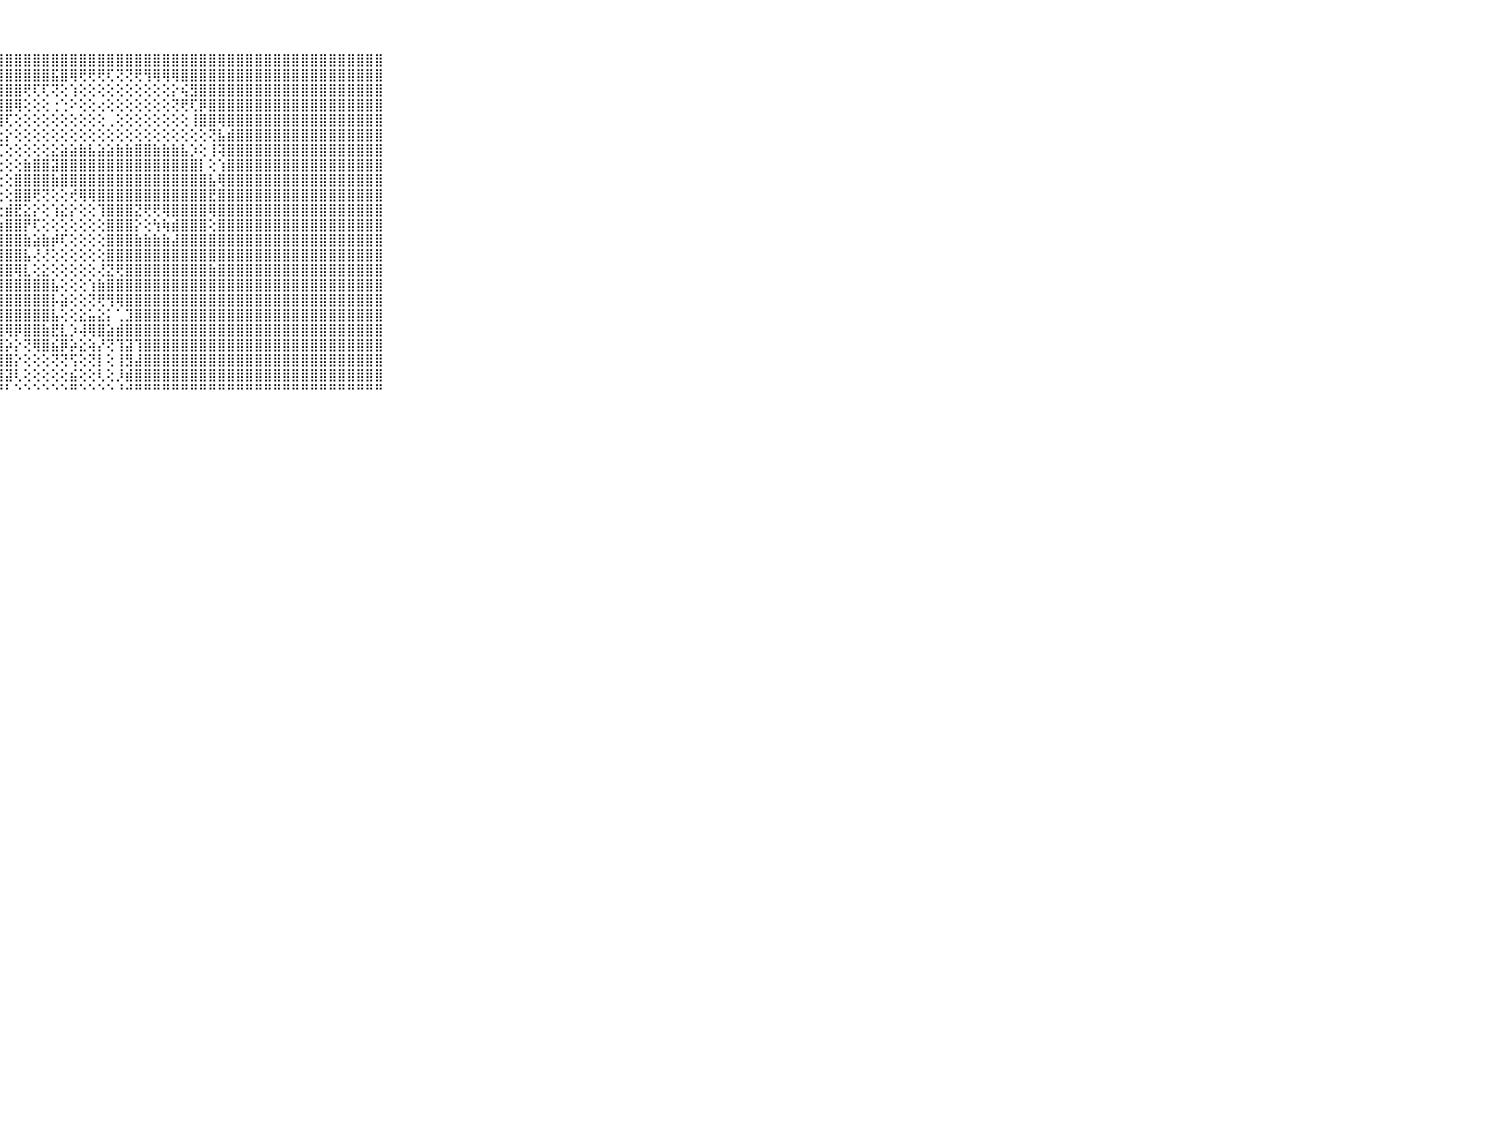

⠀⠀⠀⠀⠀⠀⠀⠀⠀⠀⠀⣿⣿⣿⣿⣿⣿⣿⣿⣿⣿⣿⣿⣿⣿⣿⣿⣿⣿⣿⣿⣿⣿⣿⣿⣿⣿⣿⣿⣿⣿⣿⣿⣿⣿⣿⣿⣿⣿⣿⣿⣿⣿⣿⣿⣿⣿⣿⣿⣿⣿⣿⣿⣿⣿⣿⣿⣿⣿⠀⠀⠀⠀⠀⠀⠀⠀⠀⠀⠀⠀
⠀⠀⠀⠀⠀⠀⠀⠀⠀⠀⠀⣿⣿⣿⣿⣿⣿⣿⣿⣿⣿⣿⣿⣿⣿⣿⣿⣿⣿⣿⣿⣿⣿⣯⣿⢿⢟⢟⢟⢏⢝⢝⢟⢻⢿⢿⢿⣿⣿⣿⣿⣿⣿⣿⣿⣿⣿⣿⣿⣿⣿⣿⣿⣿⣿⣿⣿⣿⣿⠀⠀⠀⠀⠀⠀⠀⠀⠀⠀⠀⠀
⠀⠀⠀⠀⠀⠀⠀⠀⠀⠀⠀⣿⣿⣿⣿⣿⣿⣿⣿⣿⣿⣿⣿⣿⣿⣿⣿⣿⣿⣿⢟⢏⢏⢝⢕⢱⢕⢕⢕⢕⢕⢕⢕⢕⢕⢕⡕⢮⣻⣿⣿⣿⣿⣿⣿⣿⣿⣿⣿⣿⣿⣿⣿⣿⣿⣿⣿⣿⣿⠀⠀⠀⠀⠀⠀⠀⠀⠀⠀⠀⠀
⠀⠀⠀⠀⠀⠀⠀⠀⠀⠀⠀⣿⣿⣿⣿⣿⣿⣿⣿⣿⣿⣿⣿⣿⣿⣿⣿⣿⣿⢿⢕⢕⢕⢐⢑⠕⢕⢕⢔⢕⢕⢕⢕⢕⢕⢕⢝⢟⢏⡿⣿⣿⣿⣿⣿⣿⣿⣿⣿⣿⣿⣿⣿⣿⣿⣿⣿⣿⣿⠀⠀⠀⠀⠀⠀⠀⠀⠀⠀⠀⠀
⠀⠀⠀⠀⠀⠀⠀⠀⠀⠀⠀⣿⣿⣿⣿⣿⣿⣿⣿⣿⣿⣿⣿⣿⣿⡿⣿⢿⢏⢕⢕⢕⢕⢕⢕⢕⢕⢕⢕⢀⢕⢕⢕⢕⢕⢕⢕⢕⢸⣿⣿⢿⣿⣿⣿⣿⣿⣿⣿⣿⣿⣿⣿⣿⣿⣿⣿⣿⣿⠀⠀⠀⠀⠀⠀⠀⠀⠀⠀⠀⠀
⠀⠀⠀⠀⠀⠀⠀⠀⠀⠀⠀⣿⣿⣿⣿⣿⣿⣿⣿⣿⣿⣿⣿⣿⣿⣿⢻⢕⡕⢕⢕⢕⢕⢕⢕⢕⢕⢕⢕⢕⢕⢕⢕⢕⢕⢕⢕⢕⢕⢕⢝⣧⣾⣿⣿⣿⣿⣿⣿⣿⣿⣿⣿⣿⣿⣿⣿⣿⣿⠀⠀⠀⠀⠀⠀⠀⠀⠀⠀⠀⠀
⠀⠀⠀⠀⠀⠀⠀⠀⠀⠀⠀⣿⣿⣿⣿⣿⣿⣿⣿⣿⣿⣿⣿⣿⣿⣼⡝⢏⢕⢕⢕⢕⢕⣕⣵⣵⣷⣧⣵⣵⣷⣷⣿⣿⣷⣷⣷⣧⡱⢕⢸⢽⣿⣿⣿⣿⣿⣿⣿⣿⣿⣿⣿⣿⣿⣿⣿⣿⣿⠀⠀⠀⠀⠀⠀⠀⠀⠀⠀⠀⠀
⠀⠀⠀⠀⠀⠀⠀⠀⠀⠀⠀⣿⣿⣿⣿⣿⣿⣿⣿⣿⣿⣿⣿⣿⣿⣿⢕⢕⢕⢕⣷⣿⣿⣽⣿⣿⣿⣿⣿⣿⣿⣿⣿⣿⣿⣿⣿⣿⣿⡇⢕⢱⣿⣿⣿⣿⣿⣿⣿⣿⣿⣿⣿⣿⣿⣿⣿⣿⣿⠀⠀⠀⠀⠀⠀⠀⠀⠀⠀⠀⠀
⠀⠀⠀⠀⠀⠀⠀⠀⠀⠀⠀⣿⣿⣿⣿⣿⣿⣿⣿⣿⣿⣿⣿⣿⣿⡏⢕⢕⢕⣿⣿⣿⣿⣷⣿⣿⣿⣿⣿⣿⣿⣿⣿⣿⣿⣿⣿⣿⣿⣿⣧⢿⣿⣿⣿⣿⣿⣿⣿⣿⣿⣿⣿⣿⣿⣿⣿⣿⣿⠀⠀⠀⠀⠀⠀⠀⠀⠀⠀⠀⠀
⠀⠀⠀⠀⠀⠀⠀⠀⠀⠀⠀⣿⣿⣿⣿⣿⣿⣿⣿⣿⣿⣿⣿⣿⣿⡇⢕⢕⢕⣿⣿⢟⢝⢕⢕⢞⢿⢿⣿⣿⣿⣿⣿⣿⣿⣿⣿⣿⣿⣿⣟⣿⣿⣿⣿⣿⣿⣿⣿⣿⣿⣿⣿⣿⣿⣿⣿⣿⣿⠀⠀⠀⠀⠀⠀⠀⠀⠀⠀⠀⠀
⠀⠀⠀⠀⠀⠀⠀⠀⠀⠀⠀⣿⣿⣿⣿⣿⣿⣿⣿⣿⣿⣿⣿⣿⣿⡕⢕⢕⣾⣟⣕⡕⢕⢱⣕⡕⢕⢕⢹⣿⣿⣿⣝⢟⢟⢿⣿⣿⣿⣿⢿⣿⣿⣿⣿⣿⣿⣿⣿⣿⣿⣿⣿⣿⣿⣿⣿⣿⣿⠀⠀⠀⠀⠀⠀⠀⠀⠀⠀⠀⠀
⠀⠀⠀⠀⠀⠀⠀⠀⠀⠀⠀⣿⣿⣿⣿⣿⣿⣿⣿⣿⣿⣿⣿⣿⣿⡕⢕⢱⣿⣿⡟⢏⢕⢕⢕⢕⢕⢕⢕⣿⣿⣿⡕⢕⢳⢷⣾⣿⣿⣿⢕⣿⣿⣿⣿⣿⣿⣿⣿⣿⣿⣿⣿⣿⣿⣿⣿⣿⣿⠀⠀⠀⠀⠀⠀⠀⠀⠀⠀⠀⠀
⠀⠀⠀⠀⠀⠀⠀⠀⠀⠀⠀⣿⣿⣿⣿⣿⣿⣿⣿⣿⣿⣿⣿⣿⢿⡧⢵⣾⣿⣿⣷⣵⣷⡾⢏⢕⢕⢕⢕⣿⣿⣿⣷⣷⣷⣷⣼⣿⣿⣿⣿⣿⣿⣿⣿⣿⣿⣿⣿⣿⣿⣿⣿⣿⣿⣿⣿⣿⣿⠀⠀⠀⠀⠀⠀⠀⠀⠀⠀⠀⠀
⠀⠀⠀⠀⠀⠀⠀⠀⠀⠀⠀⣿⣿⣿⣿⣿⣿⣿⣿⣿⣿⣿⣿⣷⣿⡜⢸⣿⣿⣿⣧⢜⢜⢕⢕⢕⢕⢕⢕⣿⣿⣿⣿⣿⣿⣿⣿⣿⣿⣿⣿⣿⣿⣿⣿⣿⣿⣿⣿⣿⣿⣿⣿⣿⣿⣿⣿⣿⣿⠀⠀⠀⠀⠀⠀⠀⠀⠀⠀⠀⠀
⠀⠀⠀⠀⠀⠀⠀⠀⠀⠀⠀⣿⣿⣿⣿⣿⣿⣿⣿⣿⣿⣿⣿⣿⣿⡷⣿⣿⣿⢿⣇⢕⣕⢕⢕⢕⢕⢕⢜⣝⢟⣿⣿⣿⣿⣿⣿⣿⣿⣿⣷⣿⣿⣿⣿⣿⣿⣿⣿⣿⣿⣿⣿⣿⣿⣿⣿⣿⣿⠀⠀⠀⠀⠀⠀⠀⠀⠀⠀⠀⠀
⠀⠀⠀⠀⠀⠀⠀⠀⠀⠀⠀⣿⣿⣿⣿⣿⣿⣿⣿⣿⣿⣿⣿⣿⣿⣿⣼⢻⣿⣿⣿⣿⣿⣧⢕⢕⢕⢱⣷⣿⣿⣿⣿⣿⣿⣿⣿⣿⣿⣿⣿⣿⣿⣿⣿⣿⣿⣿⣿⣿⣿⣿⣿⣿⣿⣿⣿⣿⣿⠀⠀⠀⠀⠀⠀⠀⠀⠀⠀⠀⠀
⠀⠀⠀⠀⠀⠀⠀⠀⠀⠀⠀⣿⣿⣿⣿⣿⣿⣿⣿⣿⣿⣿⣿⣿⣿⣿⣿⣼⣿⣿⣿⣿⣿⡧⣵⢕⢕⢝⢟⢻⢿⣿⣿⣿⣿⣿⣿⣿⣿⣿⣿⣿⣿⣿⣿⣿⣿⣿⣿⣿⣿⣿⣿⣿⣿⣿⣿⣿⣿⠀⠀⠀⠀⠀⠀⠀⠀⠀⠀⠀⠀
⠀⠀⠀⠀⠀⠀⠀⠀⠀⠀⠀⣿⣿⣿⣿⣿⣿⣿⣿⣿⣿⣿⣿⣿⣿⣿⣿⣿⣿⣿⣿⣿⣿⣧⢕⢕⣕⣥⣕⡅⢁⣹⣿⣿⣿⣿⣿⣿⣿⣿⣿⣿⣿⣿⣿⣿⣿⣿⣿⣿⣿⣿⣿⣿⣿⣿⣿⣿⣿⠀⠀⠀⠀⠀⠀⠀⠀⠀⠀⠀⠀
⠀⠀⠀⠀⠀⠀⠀⠀⠀⠀⠀⣿⣿⣿⣿⣿⣿⣿⣿⣿⣿⣿⣿⣿⣿⣿⣿⣿⢿⡿⣿⣿⣷⣟⣇⡱⢼⢿⣿⣵⣾⣿⣿⣿⣿⣿⣿⣿⣿⣿⣿⣿⣿⣿⣿⣿⣿⣿⣿⣿⣿⣿⣿⣿⣿⣿⣿⣿⣿⠀⠀⠀⠀⠀⠀⠀⠀⠀⠀⠀⠀
⠀⠀⠀⠀⠀⠀⠀⠀⠀⠀⠀⣿⣿⣿⣿⣿⣿⣿⣿⣿⣿⣿⣿⣿⣿⣿⣿⣿⡵⡕⢝⢿⣿⣮⡿⡵⣕⢵⡜⢝⢹⣽⢹⣿⣿⣿⣿⣿⣿⣿⣿⣿⣿⣿⣿⣿⣿⣿⣿⣿⣿⣿⣿⣿⣿⣿⣿⣿⣿⠀⠀⠀⠀⠀⠀⠀⠀⠀⠀⠀⠀
⠀⠀⠀⠀⠀⠀⠀⠀⠀⠀⠀⣿⣿⣿⣿⣿⣿⣿⣿⣿⣿⣿⣿⣿⣿⢯⡿⣿⣿⡕⢕⢕⢕⢝⢝⢫⢕⢝⡇⢕⢸⣻⣼⣿⣿⣿⣿⣿⣿⣿⣿⣿⣿⣿⣿⣿⣿⣿⣿⣿⣿⣿⣿⣿⣿⣿⣿⣿⣿⠀⠀⠀⠀⠀⠀⠀⠀⠀⠀⠀⠀
⠀⠀⠀⠀⠀⠀⠀⠀⠀⠀⠀⣿⣿⣿⣿⣿⣿⣿⣿⣿⣿⣿⣿⢿⢕⣿⡇⣿⣽⢇⢕⢕⢕⢕⢕⣮⢕⢕⢇⢕⡸⣾⣿⣿⣿⣿⣿⣿⣿⣿⣿⣿⣿⣿⣿⣿⣿⣿⣿⣿⣿⣿⣿⣿⣿⣿⣿⣿⣿⠀⠀⠀⠀⠀⠀⠀⠀⠀⠀⠀⠀
⠀⠀⠀⠀⠀⠀⠀⠀⠀⠀⠀⠛⠛⠛⠛⠛⠛⠛⠛⠛⠛⠋⠑⠑⠘⠛⠑⠛⠃⠑⠑⠑⠑⠑⠑⠛⠑⠑⠑⠑⠘⠚⠛⠛⠛⠛⠛⠛⠛⠛⠛⠛⠛⠛⠛⠛⠛⠛⠛⠛⠛⠛⠛⠛⠛⠛⠛⠛⠛⠀⠀⠀⠀⠀⠀⠀⠀⠀⠀⠀⠀